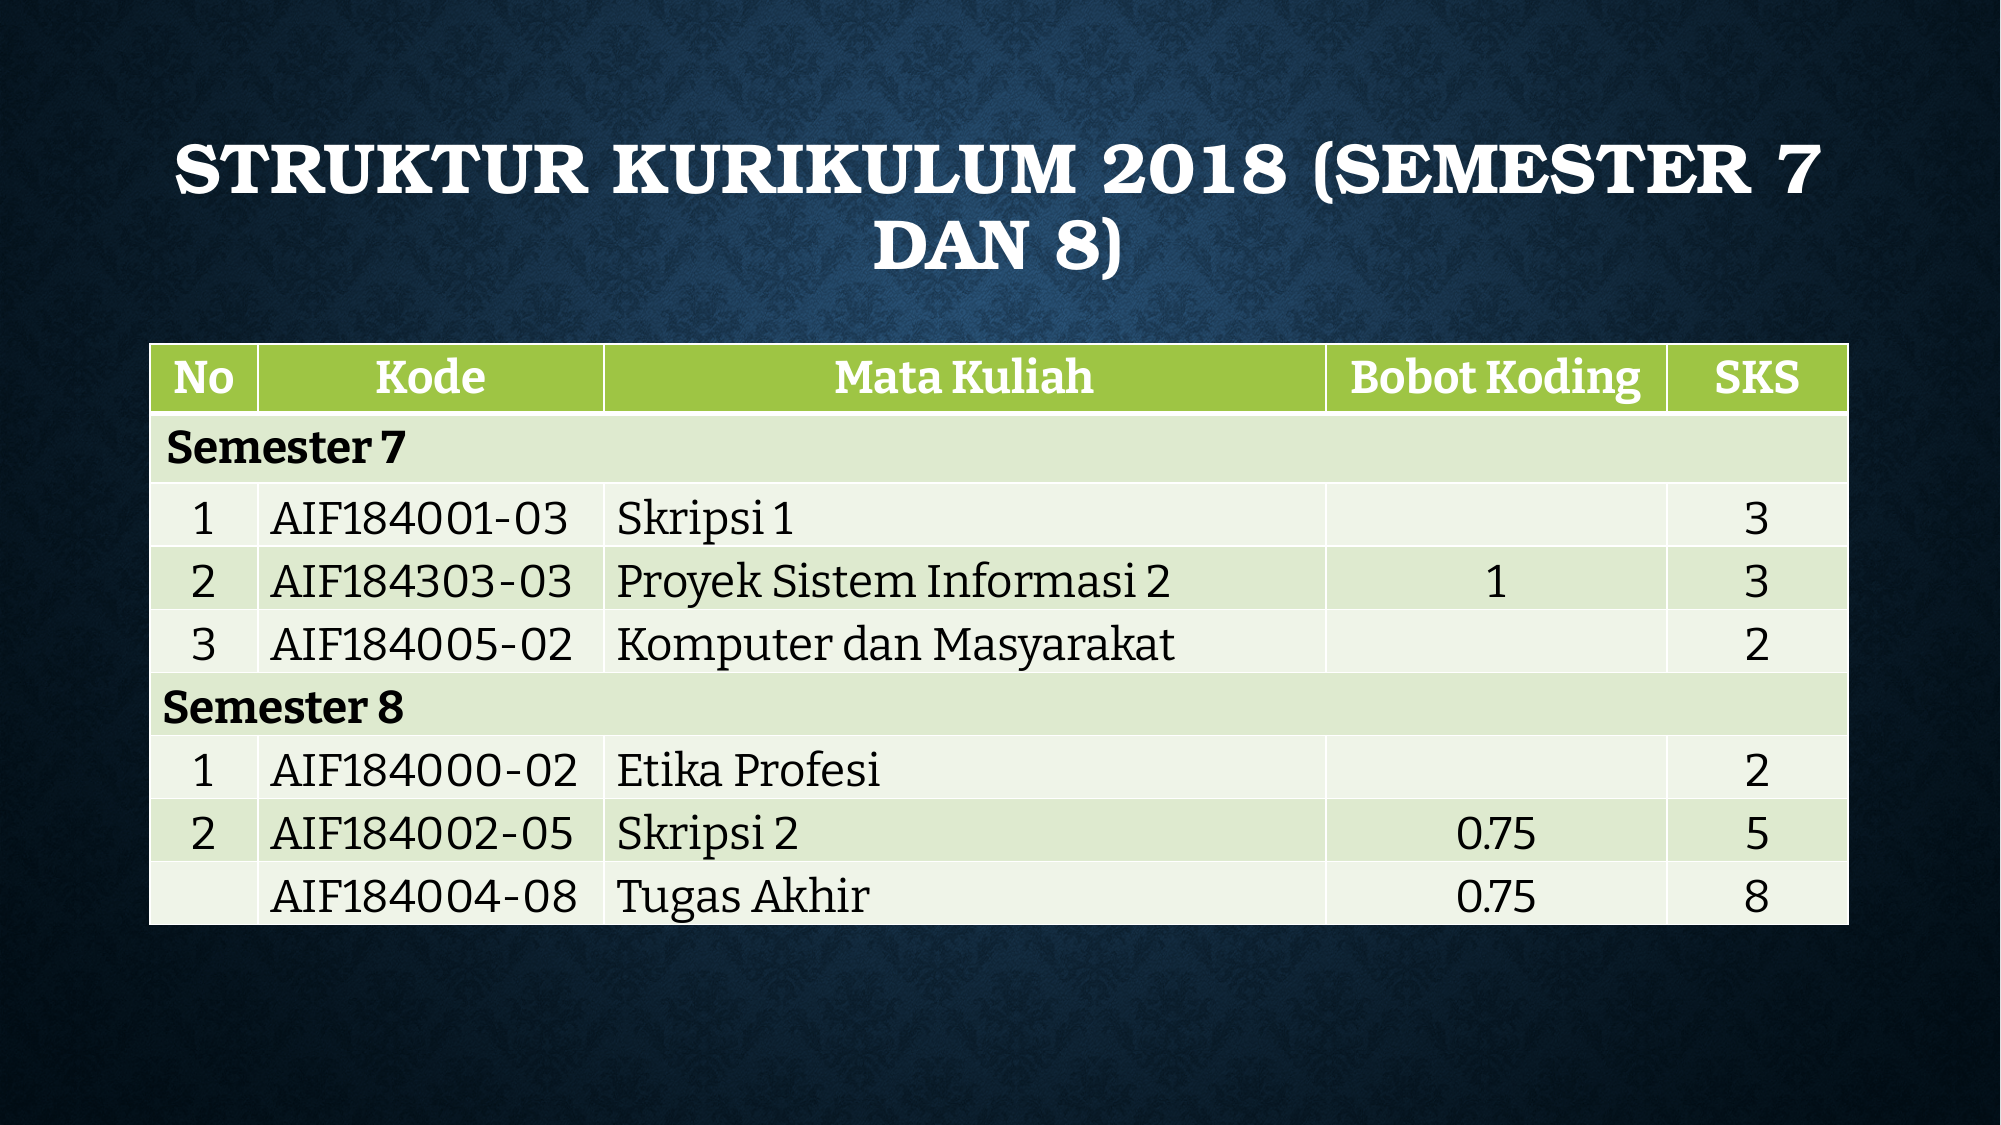

# Struktur Kurikulum 2018 (Semester 7 dan 8)
| No | Kode | Mata Kuliah | Bobot Koding | SKS |
| --- | --- | --- | --- | --- |
| Semester 7 |  |  |  |  |
| 1 | AIF184001-03 | Skripsi 1 |  | 3 |
| 2 | AIF184303-03 | Proyek Sistem Informasi 2 | 1 | 3 |
| 3 | AIF184005-02 | Komputer dan Masyarakat |  | 2 |
| Semester 8 |  |  |  |  |
| 1 | AIF184000-02 | Etika Profesi |  | 2 |
| 2 | AIF184002-05 | Skripsi 2 | 0.75 | 5 |
|  | AIF184004-08 | Tugas Akhir | 0.75 | 8 |